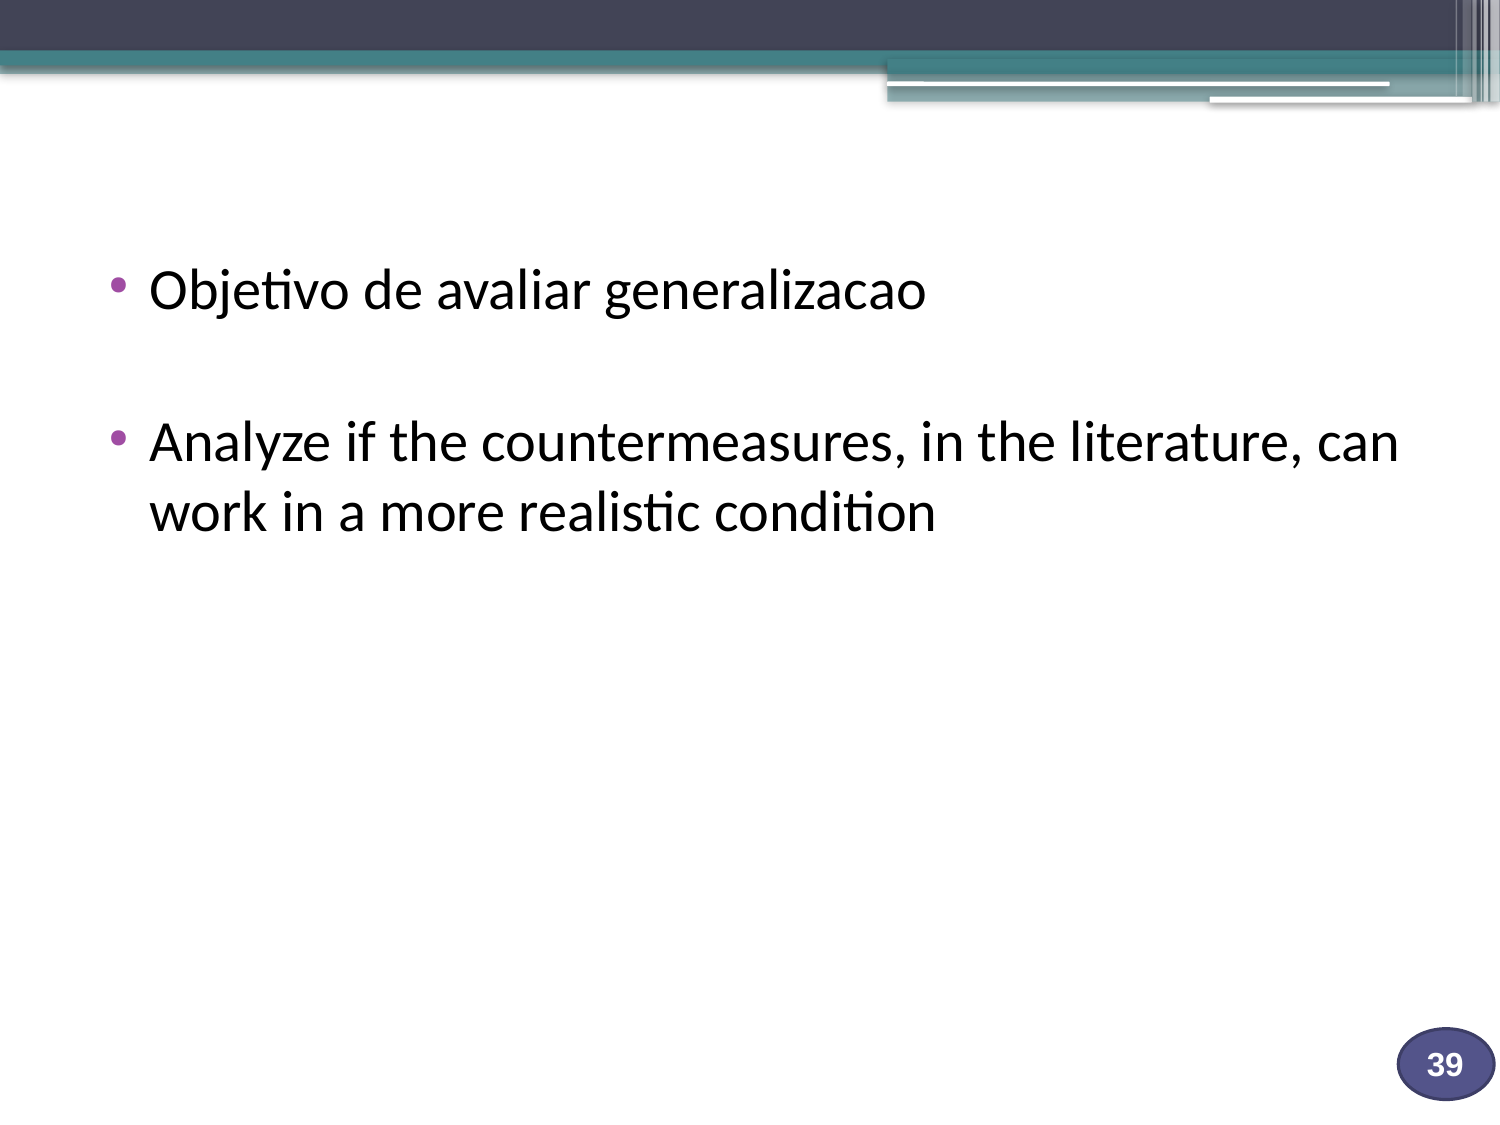

#
Objetivo de avaliar generalizacao

Analyze if the countermeasures, in the literature, can work in a more realistic condition